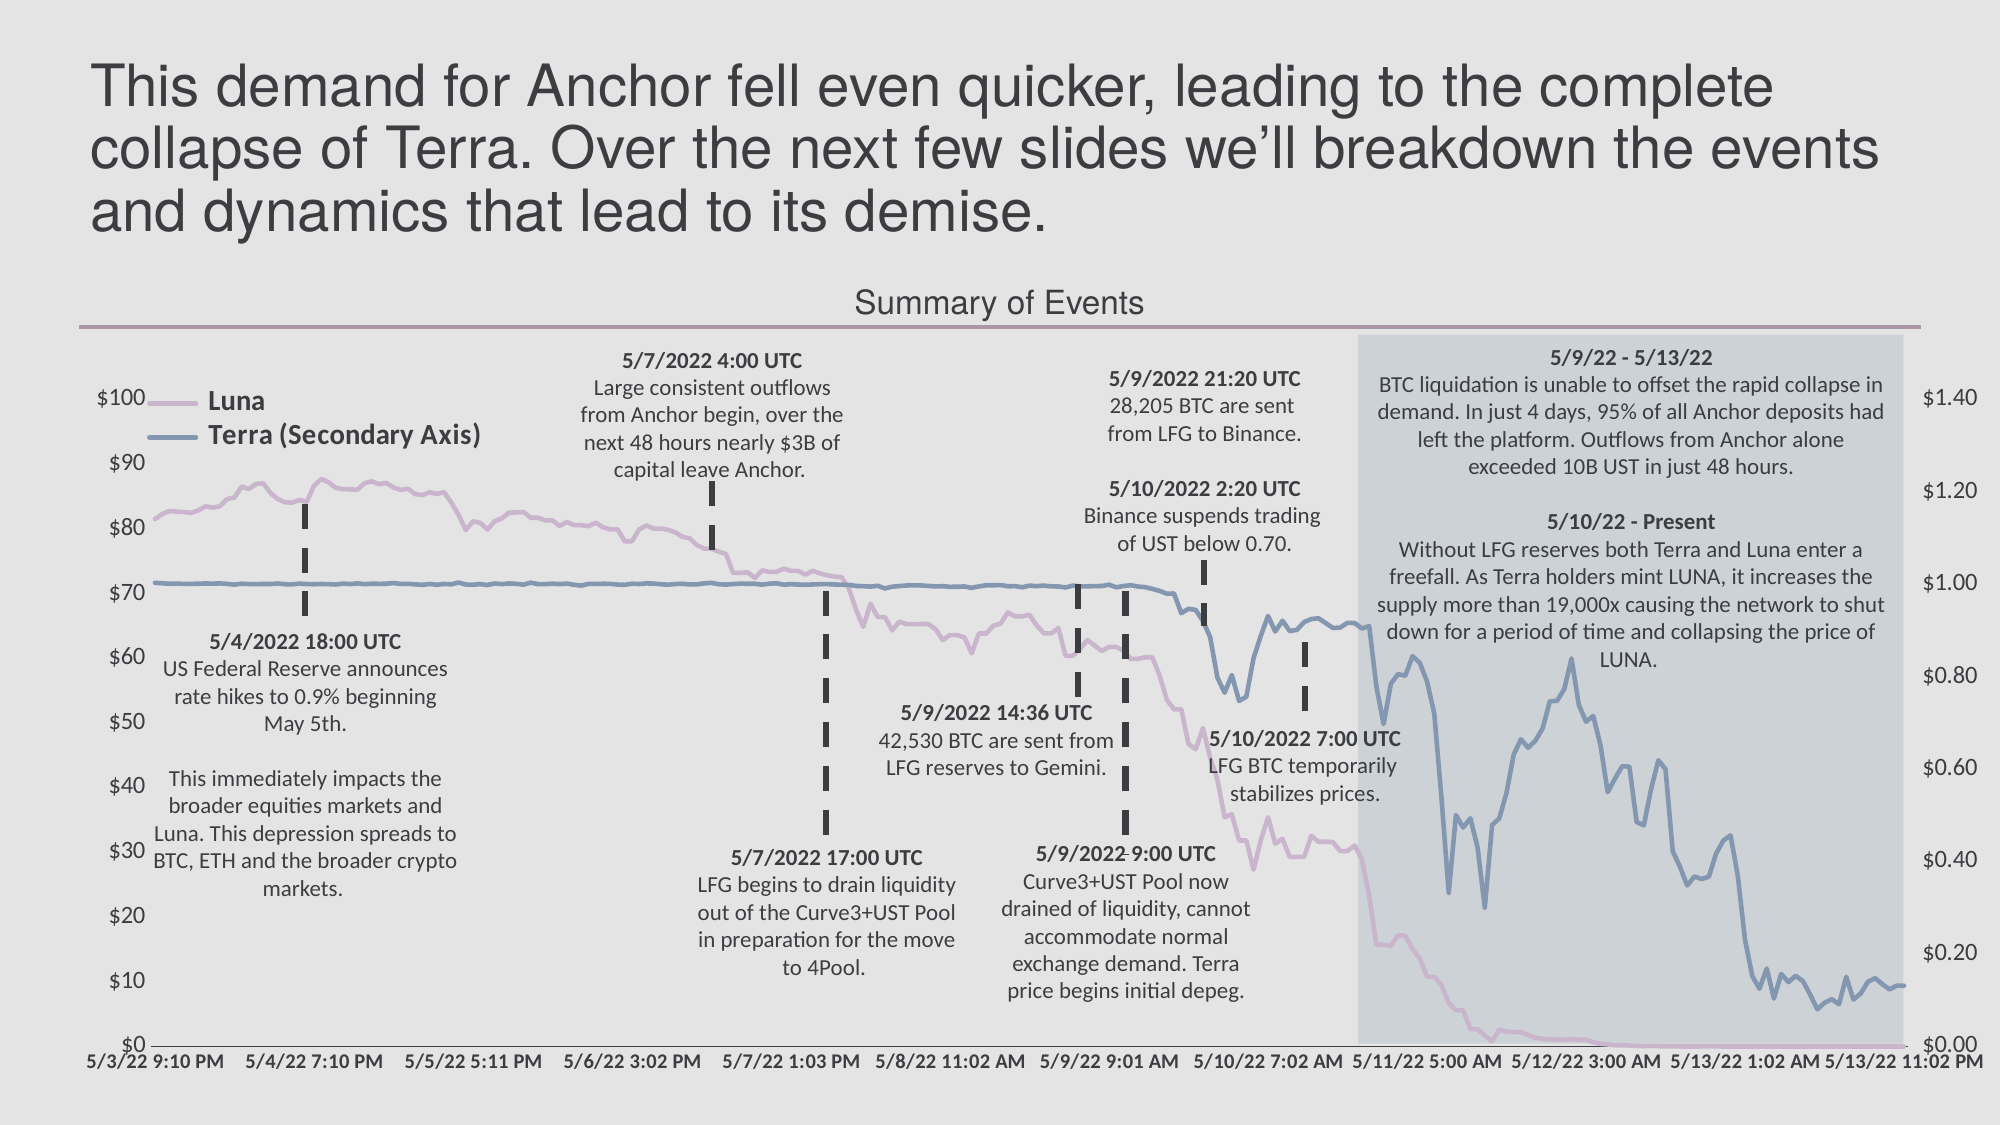

# This demand for Anchor fell even quicker, leading to the complete collapse of Terra. Over the next few slides we’ll breakdown the events and dynamics that lead to its demise.
Summary of Events
5/9/22 - 5/13/22
BTC liquidation is unable to offset the rapid collapse in demand. In just 4 days, 95% of all Anchor deposits had left the platform. Outflows from Anchor alone exceeded 10B UST in just 48 hours.

5/10/22 - Present
Without LFG reserves both Terra and Luna enter a freefall. As Terra holders mint LUNA, it increases the supply more than 19,000x causing the network to shut down for a period of time and collapsing the price of LUNA.
5/7/2022 4:00 UTC
Large consistent outflows from Anchor begin, over the next 48 hours nearly $3B of capital leave Anchor.
5/9/2022 21:20 UTC
28,205 BTC are sent
from LFG to Binance.

5/10/2022 2:20 UTC
Binance suspends trading
of UST below 0.70.

### Chart

| Category |  Luna  |  Terra (Secondary Axis)  |
|---|---|---|
| 44684.882597488424 | 81.5229317689195 | 1.00342934501629 |
| 44684.924188113422 | 82.2904524538493 | 1.00244416897699 |
| 44684.965609016203 | 82.7650970171694 | 1.00147841733608 |
| 44685.00760305555 | 82.6690637953961 | 1.00178919769912 |
| 44685.049540995373 | 82.604801286815 | 1.00108201385839 |
| 44685.090612916669 | 82.4772398419307 | 1.00117211388287 |
| 44685.132300335652 | 82.8651202533654 | 1.00155430848275 |
| 44685.174244513888 | 83.4952171964211 | 1.00208157856789 |
| 44685.215826203705 | 83.2859157227688 | 1.00165486467477 |
| 44685.257509687501 | 83.5157116232707 | 1.00218742682397 |
| 44685.299032777781 | 84.6229657932911 | 1.00092440481279 |
| 44685.340906863421 | 84.8512052374719 | 0.99965934225131 |
| 44685.388436354166 | 86.5440422275249 | 1.00156200579207 |
| 44685.424270324074 | 86.1821765068223 | 1.00079286962092 |
| 44685.465725300921 | 86.9535918324196 | 1.00058356662679 |
| 44685.507710023143 | 87.0395418767629 | 1.00101202615392 |
| 44685.549205451389 | 85.5441071035293 | 1.0007651307572 |
| 44685.590957210647 | 84.6192119385139 | 1.00186603243805 |
| 44685.632938587965 | 84.1270119688444 | 1.00033523368231 |
| 44685.67422173611 | 84.0591762336944 | 0.999998810858063 |
| 44685.715567002313 | 84.4835955314238 | 1.00176179178048 |
| 44685.757704999996 | 84.1852608750959 | 1.00076857307336 |
| 44685.798950439814 | 86.6314915373061 | 1.00038921915567 |
| 44685.841192453707 | 87.7448854233654 | 1.00096531543875 |
| 44685.882303888888 | 87.2213216596545 | 1.00055609723066 |
| 44685.924753703701 | 86.3688423897678 | 0.999911371833679 |
| 44685.965721597226 | 86.1570952883718 | 1.00171267783948 |
| 44686.008104259265 | 86.136037082839 | 1.00079915301709 |
| 44686.049348171291 | 86.0513779413657 | 1.00214388445156 |
| 44686.090846631945 | 87.0796776967543 | 1.00060603045511 |
| 44686.13289627315 | 87.3581132688624 | 1.00149575819368 |
| 44686.17386678241 | 86.9296262095427 | 1.00125009694386 |
| 44686.216272002319 | 87.1065862355583 | 1.00146402223414 |
| 44686.257775555554 | 86.415550296359 | 1.00296161148458 |
| 44686.29914447917 | 86.0346473090322 | 1.00109416563839 |
| 44686.340984236114 | 86.2206414734568 | 1.00129792223251 |
| 44686.382837407407 | 85.3824837725027 | 1.00014674399635 |
| 44686.424638113429 | 85.2409748139838 | 0.999137223116435 |
| 44686.466388877314 | 85.6792714224866 | 1.00085573418843 |
| 44686.507449756944 | 85.4231171021888 | 0.999275341076005 |
| 44686.549428854167 | 85.6720079733266 | 1.00098383828429 |
| 44686.590647407407 | 84.0781660419181 | 1.0001104251157 |
| 44686.632805752313 | 82.2074940303663 | 1.00410033531679 |
| 44686.674115868052 | 79.826740674403 | 0.999801345970293 |
| 44686.716118784723 | 81.1750226479065 | 0.999344089483961 |
| 44686.757901689816 | 80.9484543401074 | 1.00069026432905 |
| 44686.799203333328 | 79.9206519788174 | 0.99878556819057 |
| 44686.841398321762 | 81.1988324311527 | 1.00192680363968 |
| 44686.882720821755 | 81.6282882395813 | 1.00064484188377 |
| 44686.924333472227 | 82.5257567491644 | 1.00200041393272 |
| 44686.965582395831 | 82.5469591398332 | 1.00131018920329 |
| 44687.008049525466 | 82.6070763643993 | 0.999486775800497 |
| 44687.044011458333 | 81.733410201666 | 1.00380864009628 |
| 44687.084704849534 | 81.733410201666 | 1.00075373733244 |
| 44687.127636041667 | 81.3234629130383 | 1.00066600711406 |
| 44687.16879575231 | 81.3234629130383 | 1.00156481799322 |
| 44687.210846296293 | 80.4539283811808 | 1.00074827532787 |
| 44687.25251849537 | 81.0802395880153 | 1.00178639549322 |
| 44687.293728356482 | 80.5853759865143 | 0.999144793690291 |
| 44687.335258240739 | 80.5853759865143 | 0.997432922307133 |
| 44687.377929178241 | 80.4364022260835 | 1.00121050613471 |
| 44687.419101064814 | 80.9543662034758 | 1.00104711223141 |
| 44687.4607521875 | 80.2417318796142 | 1.00141138887326 |
| 44687.502744201389 | 79.9422653608576 | 1.00110666788106 |
| 44687.542017268519 | 79.9422653608576 | 0.999630928193132 |
| 44687.585851805554 | 78.1005821715877 | 0.999157012589905 |
| 44687.626940601855 | 78.1005821715877 | 1.00138281103283 |
| 44687.668057511575 | 79.9410722048157 | 1.00092949733986 |
| 44687.709824398145 | 80.5413466957537 | 1.00221277745551 |
| 44687.751497824072 | 80.0503624852126 | 1.00180564238633 |
| 44687.793075289352 | 80.0503624852126 | 1.0004330052949 |
| 44687.835641134254 | 79.8741407429885 | 0.999353426521337 |
| 44687.877798136571 | 79.4698430380462 | 1.00077899100681 |
| 44687.919611620368 | 78.7790622405047 | 1.00145673101355 |
| 44687.96118658565 | 78.55063823561 | 0.999842198941285 |
| 44688.002905069443 | 77.4879327093182 | 1.0001710060728 |
| 44688.045209814816 | 76.9618719744052 | 1.00233652428388 |
| 44688.085519074069 | 76.9618719744052 | 1.00339447224203 |
| 44688.126273819449 | 76.4804433156791 | 1.0003524620839 |
| 44688.168081365744 | 76.1604217915366 | 0.99963500254446 |
| 44688.210744872689 | 73.2222990523443 | 1.00080312613068 |
| 44688.252527407407 | 73.2222990523443 | 1.00167543676762 |
| 44688.2928000463 | 73.293546912626 | 1.00145111578625 |
| 44688.336163726854 | 72.4331491363387 | 1.00144163298847 |
| 44688.379056134261 | 73.6018523150334 | 0.99944931777643 |
| 44688.419049467593 | 73.3662571602352 | 1.00151802320455 |
| 44688.460044918982 | 73.3662571602352 | 1.00249982343835 |
| 44688.501215856479 | 73.8866411783415 | 0.999376217904401 |
| 44688.544020902773 | 73.5142552541491 | 1.00052195475243 |
| 44688.584913819446 | 73.5142552541491 | 0.999796169215188 |
| 44688.626621574076 | 72.9344905359036 | 0.999193147557172 |
| 44688.672243912035 | 73.5340467389419 | 0.999908576593991 |
| 44688.713919814814 | 73.1358581579652 | 1.00056627246485 |
| 44688.75569711806 | 72.8480869339039 | 1.00062640392754 |
| 44688.795494548613 | 72.6496459990711 | 0.999839546724798 |
| 44688.83725788194 | 72.5539780797584 | 0.999359869713393 |
| 44688.876511666662 | 70.8413204743285 | 0.998999550446557 |
| 44688.918413634259 | 67.5211631797212 | 0.996714046692906 |
| 44688.960886504632 | 64.8774147623012 | 0.996139202112389 |
| 44689.003030613429 | 68.4473524824428 | 0.995232308695928 |
| 44689.042003773153 | 66.3813521155465 | 0.997085105862681 |
| 44689.083821956017 | 66.3813521155465 | 0.991179065771248 |
| 44689.125154745372 | 64.3306723661581 | 0.994962703126957 |
| 44689.16787701389 | 65.6756525325542 | 0.996469789704607 |
| 44689.209322662035 | 65.2921208578166 | 0.997749939491906 |
| 44689.250299722218 | 65.2921208578166 | 0.998053274888793 |
| 44689.293286458334 | 65.3081362647019 | 0.997744034035396 |
| 44689.334709282411 | 65.3081362647019 | 0.996718500856293 |
| 44689.376255625 | 64.5149457075488 | 0.99566789576117 |
| 44689.41791319444 | 62.832591782778 | 0.996113634530706 |
| 44689.459728217596 | 63.600707307 | 0.994759944818133 |
| 44689.501419224536 | 63.600707307 | 0.995023416534502 |
| 44689.542801307871 | 63.2428067749972 | 0.995563086419396 |
| 44689.584154849537 | 60.7739319822858 | 0.992435579762763 |
| 44689.626144872687 | 63.8380602992875 | 0.99584250983742 |
| 44689.667517083333 | 63.8380602992875 | 0.99804610822173 |
| 44689.708742835646 | 65.0446361458186 | 0.998085243512765 |
| 44689.750171793981 | 65.3897165641155 | 0.998610915003255 |
| 44689.792871620375 | 67.0974912050187 | 0.996057572480363 |
| 44689.834832118053 | 66.5127782975412 | 0.996232026463462 |
| 44689.876155266204 | 66.5127782975412 | 0.993751940236118 |
| 44689.917659479164 | 66.7168561858018 | 0.997418193891187 |
| 44689.959852673608 | 65.0952427088146 | 0.996330270883338 |
| 44690.001534409719 | 63.8564164692502 | 0.997553406695258 |
| 44690.04194855324 | 63.8564164692502 | 0.995724723408316 |
| 44690.084144004628 | 64.6885015531129 | 0.995546490759716 |
| 44690.125687361113 | 60.3924111117591 | 0.993374345484185 |
| 44690.167144108796 | 60.3924111117591 | 0.997502617040932 |
| 44690.208891018519 | 61.4665989930921 | 0.995789803816953 |
| 44690.250742256947 | 62.8447620673992 | 0.995963946958774 |
| 44690.292691122682 | 61.9931648938742 | 0.996273424392544 |
| 44690.335116400463 | 61.132937431406 | 0.996560093700082 |
| 44690.375842557871 | 61.7616205099424 | 0.999413794767412 |
| 44690.416890902779 | 61.7616205099424 | 0.993712511554351 |
| 44690.460546562499 | 61.1997916874983 | 0.996566170290407 |
| 44690.50232615741 | 59.9226967705053 | 0.998171043456597 |
| 44690.54193994213 | 59.9226967705053 | 0.995446772165404 |
| 44690.585550416668 | 60.1636116311039 | 0.993968972521499 |
| 44690.626070879633 | 60.1636116311039 | 0.990271924518292 |
| 44690.667647546295 | 57.3278528913744 | 0.985999512069388 |
| 44690.710577152779 | 53.5976792993917 | 0.979872747952479 |
| 44690.752014780097 | 52.1255312641713 | 0.980369604535309 |
| 44690.792930011579 | 52.1255312641713 | 0.937896255064072 |
| 44690.833556319441 | 46.7910034287276 | 0.947116524398092 |
| 44690.87537548611 | 45.9523298380145 | 0.944911942370338 |
| 44690.916696782406 | 49.239472381178 | 0.920846056887948 |
| 44690.959700324078 | 44.634013360824 | 0.886084784295161 |
| 44691.000536064814 | 41.279185364428 | 0.798753957463308 |
| 44691.042569074074 | 35.4181723866622 | 0.765717160626761 |
| 44691.083665821759 | 35.9222392667109 | 0.803939654459141 |
| 44691.126640717594 | 31.8435739788588 | 0.747933240533386 |
| 44691.166944108802 | 31.8435739788588 | 0.757080639228445 |
| 44691.208617129625 | 27.3280895445939 | 0.840510875706072 |
| 44691.251142731482 | 31.9208317388306 | 0.888974004375457 |
| 44691.293133275467 | 35.4283280380983 | 0.931800647072873 |
| 44691.333729247686 | 31.3498291277275 | 0.898099662057871 |
| 44691.37622017361 | 32.1177337164495 | 0.921608443939507 |
| 44691.417909178243 | 29.3224950421994 | 0.899041059069468 |
| 44691.460788888886 | 29.3065531189121 | 0.901627983105281 |
| 44691.501183622684 | 29.3065531189121 | 0.918548452404568 |
| 44691.543325775463 | 32.5575573221688 | 0.925080534309324 |
| 44691.58430855324 | 31.6470347913087 | 0.926692165660168 |
| 44691.625229050929 | 31.6470347913087 | 0.916215182245189 |
| 44691.668170914352 | 31.595117299795 | 0.905579546868908 |
| 44691.709607893514 | 30.2070904274809 | 0.906695666477911 |
| 44691.751070543978 | 30.2070904274809 | 0.91694890669583 |
| 44691.792669525465 | 31.068449071762 | 0.916343379699757 |
| 44691.833450682869 | 28.9197090281851 | 0.90461234319272 |
| 44691.876720439817 | 23.3059647591912 | 0.909884259196539 |
| 44691.919300104171 | 15.7364406316994 | 0.778901370835161 |
| 44691.95847331018 | 15.7364406316994 | 0.697784526033555 |
| 44692.001632280095 | 15.5522207509936 | 0.785053789227211 |
| 44692.047005821762 | 17.202543555261 | 0.805899394776015 |
| 44692.08431273148 | 17.10201445724 | 0.802332485529253 |
| 44692.126580405093 | 15.0949287837262 | 0.844749259762231 |
| 44692.168766724542 | 13.5532110798428 | 0.830199239277174 |
| 44692.208558171296 | 10.7764416074181 | 0.789801992019203 |
| 44692.25104116898 | 10.7764416074181 | 0.720623710414646 |
| 44692.293240949075 | 9.48576273169366 | 0.538158747651667 |
| 44692.333707604164 | 6.70132457943452 | 0.332367798940407 |
| 44692.376955011576 | 5.60292112890192 | 0.50082906336509 |
| 44692.417251597217 | 5.60292112890192 | 0.473971822296273 |
| 44692.46089224537 | 2.69372671793699 | 0.493739541411185 |
| 44692.501960069443 | 2.69372671793699 | 0.430146206609657 |
| 44692.543759155087 | 1.68609495465702 | 0.300700667390392 |
| 44692.585848101851 | 0.830475421126365 | 0.479204918379908 |
| 44692.627532777777 | 2.60670607125131 | 0.49376544746852 |
| 44692.672621863429 | 2.29250924629115 | 0.548731478105602 |
| 44692.71533550926 | 2.23418291850031 | 0.63215659819454 |
| 44692.752903692133 | 2.23418291850031 | 0.664890590937473 |
| 44692.801162754629 | 1.78180281199597 | 0.646578182442702 |
| 44692.834243483798 | 1.33958349273645 | 0.661987892012181 |
| 44692.882619988421 | 1.19440533936965 | 0.688464426895084 |
| 44692.91813888889 | 1.11719885837993 | 0.747103441927353 |
| 44692.95967729167 | 1.07382985963318 | 0.748119640493011 |
| 44693.009448541663 | 1.06287810990865 | 0.773650704172322 |
| 44693.051341238424 | 1.1714097275035 | 0.83972652994053 |
| 44693.09157128472 | 1.0533852668999 | 0.739659857971029 |
| 44693.125081481485 | 1.0533852668999 | 0.702889845217713 |
| 44693.168398935188 | 0.649072423167364 | 0.715337756856895 |
| 44693.213635752312 | 0.40280217042341 | 0.651665323739035 |
| 44693.250475949069 | 0.32738843417435 | 0.550417553754249 |
| 44693.293318402779 | 0.203576768034671 | 0.579768271802059 |
| 44693.334294062501 | 0.203576768034671 | 0.606457012913795 |
| 44693.375975949079 | 0.164415049271978 | 0.605656668249582 |
| 44693.417065798611 | 0.103655983630479 | 0.485587824564179 |
| 44693.458549120369 | 0.0511142686579937 | 0.478598700244983 |
| 44693.501328831015 | 0.106157052751689 | 0.556811583598829 |
| 44693.542897430554 | 0.0549741470421136 | 0.619460294743797 |
| 44693.583987696758 | 0.0182814318209637 | 0.600068205246586 |
| 44693.626450324075 | 0.0182814318209637 | 0.422658978251729 |
| 44693.667999363424 | 0.00950006604141905 | 0.388582913657652 |
| 44693.709455324075 | 0.011166128082193 | 0.348444906852772 |
| 44693.753156851853 | 0.0131283139893307 | 0.367680375216875 |
| 44693.792906076385 | 0.0177416366046688 | 0.362449705233928 |
| 44693.834694641206 | 0.0201627608090927 | 0.367383512466007 |
| 44693.876275254632 | 0.0304859560530865 | 0.417338776989346 |
| 44693.918818113423 | 0.00511824394448386 | 0.445762013802259 |
| 44693.959178449077 | 0.00511824394448386 | 0.456868043455265 |
| 44694.000681562495 | 0.00286444112003863 | 0.370167777885041 |
| 44694.04360881944 | 0.00121293774223281 | 0.230884663184272 |
| 44694.084983935187 | 0.00073487388114215 | 0.152468483919938 |
| 44694.12750962963 | 0.00073487388114215 | 0.125036133765783 |
| 44694.168860474536 | 1.78863944032527e-05 | 0.168872401141673 |
| 44694.208680231481 | 1.78863944032527e-05 | 0.103866642201266 |
| 44694.252245451389 | 2.57583182402776e-05 | 0.157080532916274 |
| 44694.292565324075 | 2.57583182402776e-05 | 0.139431214019934 |
| 44694.335435046298 | 3.38318588406872e-05 | 0.152963048636486 |
| 44694.375901979161 | 3.38318588406872e-05 | 0.141920393989473 |
| 44694.418214305551 | 8.93060218968359e-06 | 0.112706611469786 |
| 44694.460416111113 | 9.45987838366776e-06 | 0.0806199563877944 |
| 44694.501178125 | 9.45987838366776e-06 | 0.0947019739558598 |
| 44694.541941655094 | 1.53061848304118e-05 | 0.102559785601876 |
| 44694.584789490742 | 1.39772052475734e-05 | 0.0913744767776124 |
| 44694.627038981482 | 3.17713919733747e-05 | 0.150785449129276 |
| 44694.668986180557 | 4.62145178201135e-05 | 0.101618864028422 |
| 44694.709768148146 | 0.000128484229821216 | 0.114698837078013 |
| 44694.751858113421 | 0.000128484229821216 | 0.140059674542809 |
| 44694.793228449074 | 8.58683609411182e-05 | 0.147982094077838 |
| 44694.83334975694 | 9.48882437740024e-05 | 0.134854706008982 |
| 44694.876703576389 | 8.70353120022113e-05 | 0.123570062508357 |
| 44694.917608483796 | 8.70353120022113e-05 | 0.131818896036736 |
| 44694.959725833338 | 8.93023520456745e-05 | 0.131509795282989 |
5/4/2022 18:00 UTC
US Federal Reserve announces rate hikes to 0.9% beginning May 5th.

This immediately impacts the broader equities markets and Luna. This depression spreads to BTC, ETH and the broader crypto markets.
5/9/2022 14:36 UTC
42,530 BTC are sent from LFG reserves to Gemini.
5/10/2022 7:00 UTC
LFG BTC temporarily
stabilizes prices.
5/9/2022 9:00 UTC
Curve3+UST Pool now drained of liquidity, cannot accommodate normal exchange demand. Terra price begins initial depeg.
5/7/2022 17:00 UTC
LFG begins to drain liquidity out of the Curve3+UST Pool in preparation for the move to 4Pool.